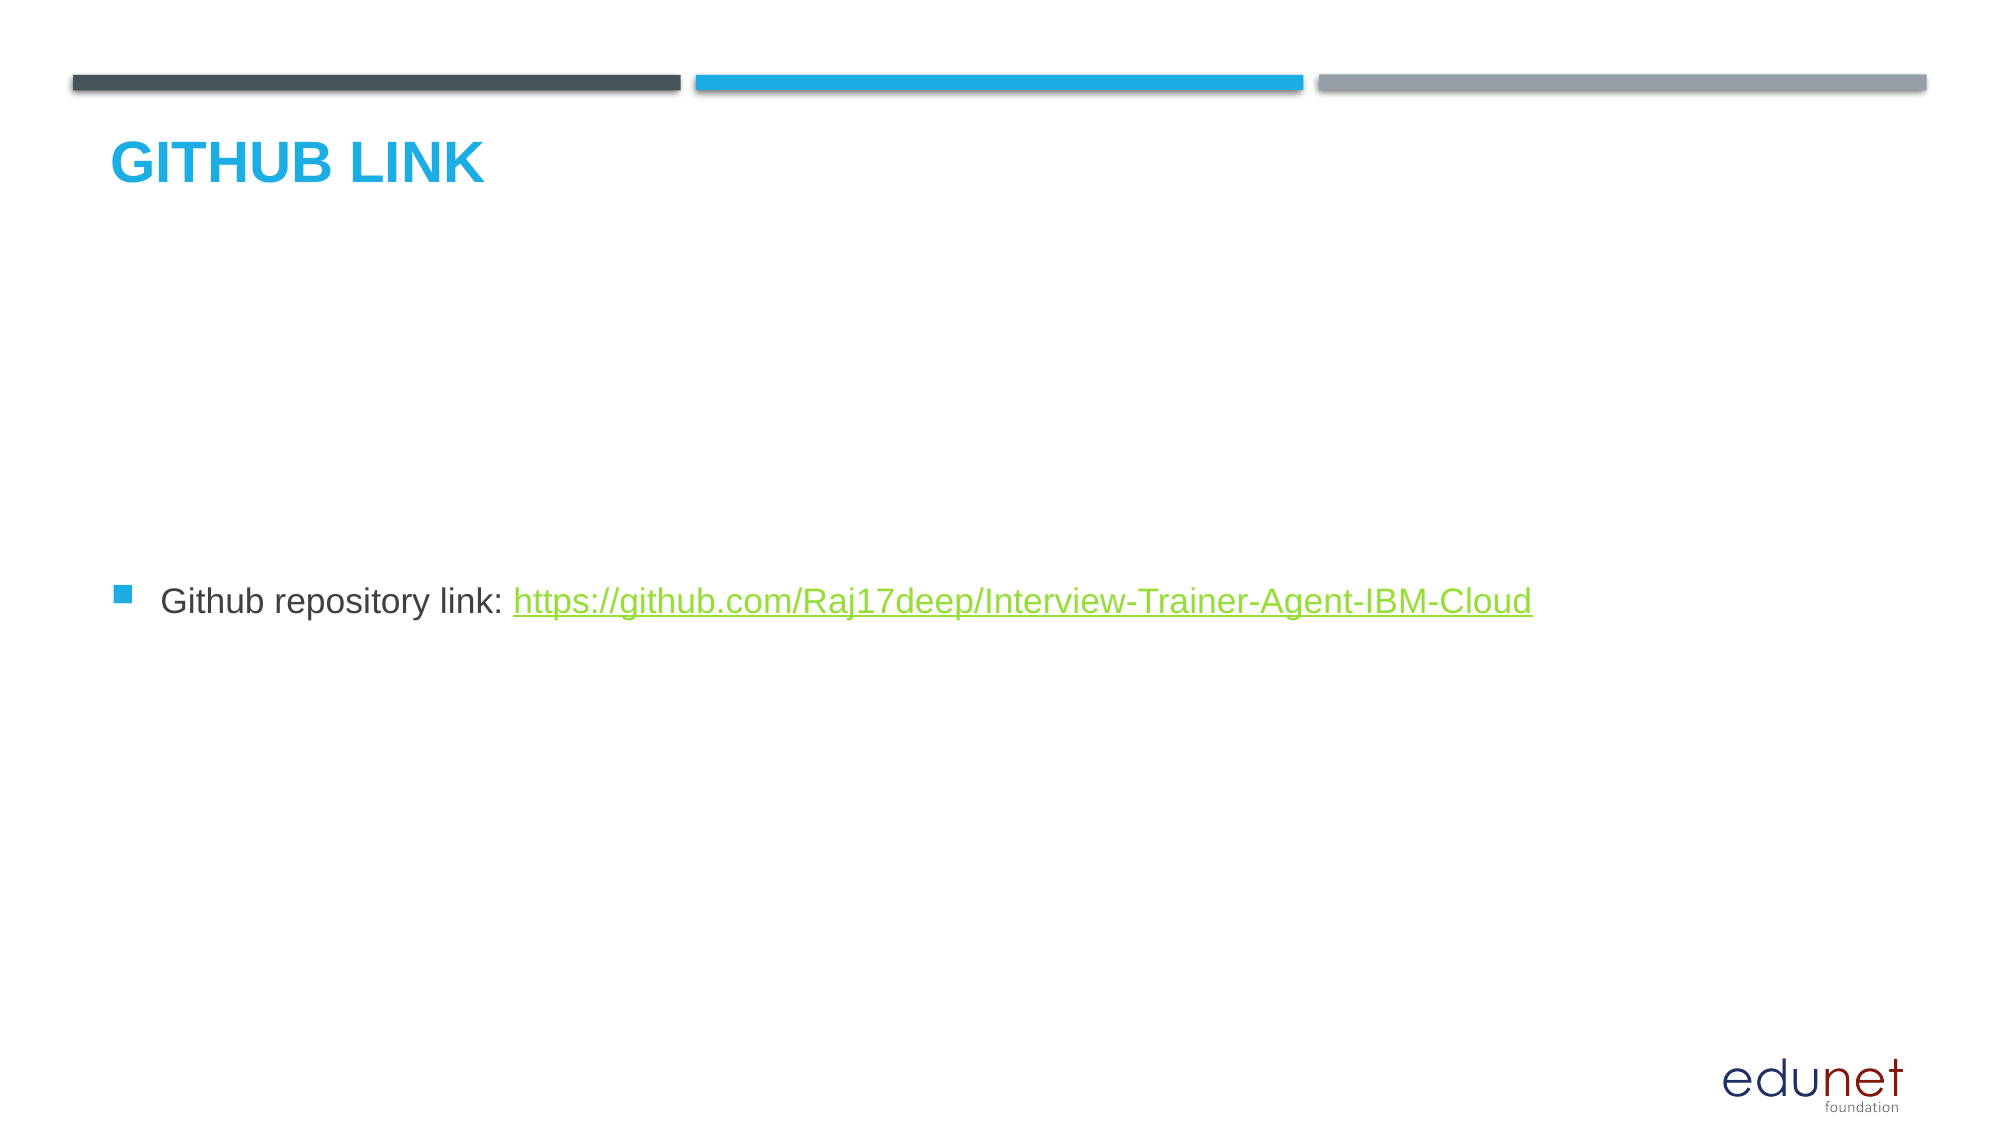

# GitHub Link
Github repository link: https://github.com/Raj17deep/Interview-Trainer-Agent-IBM-Cloud